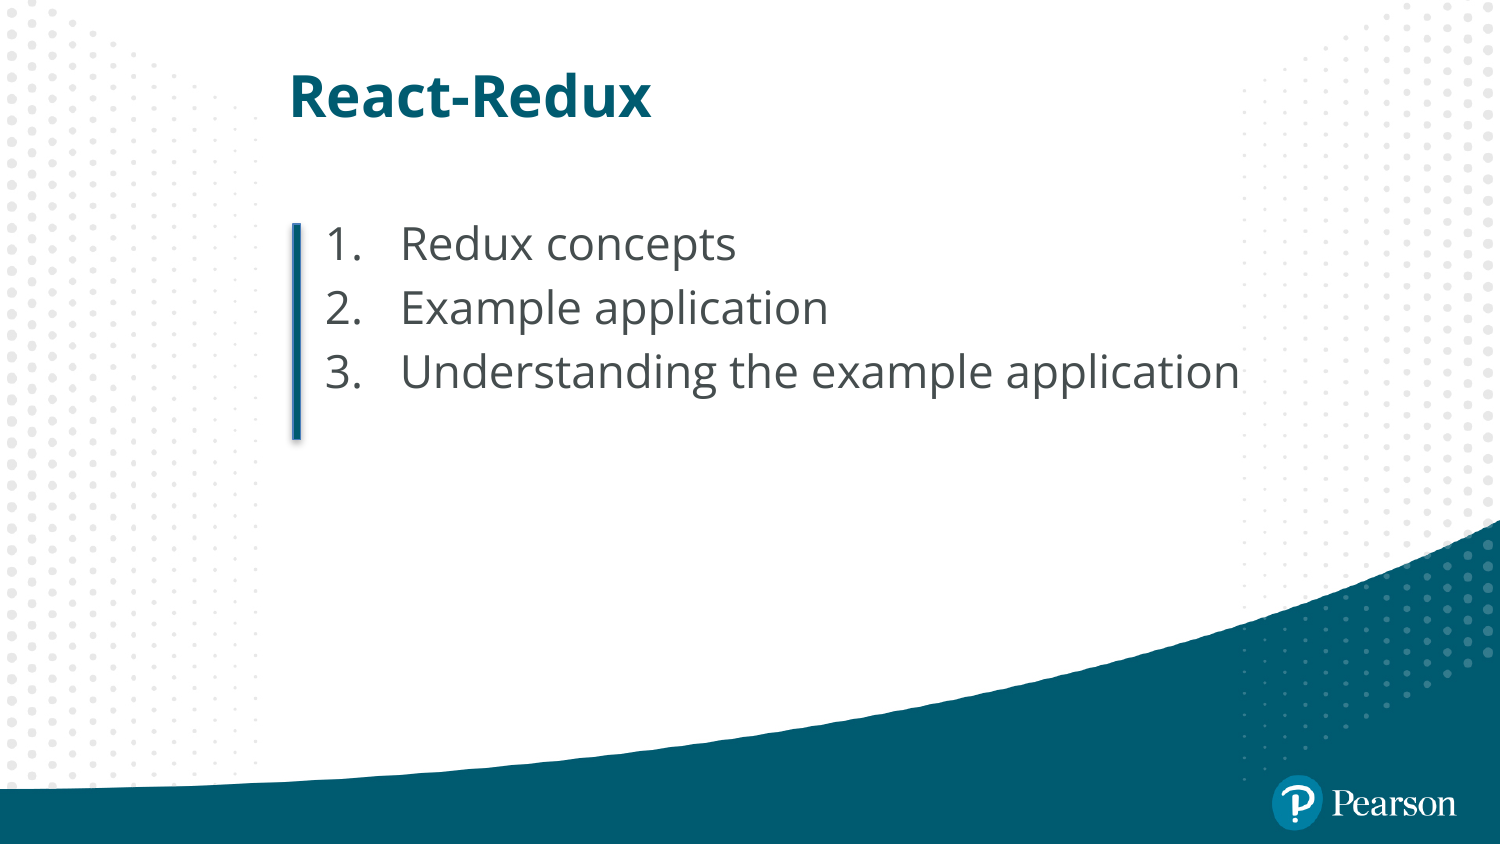

# React-Redux
Redux concepts
Example application
Understanding the example application